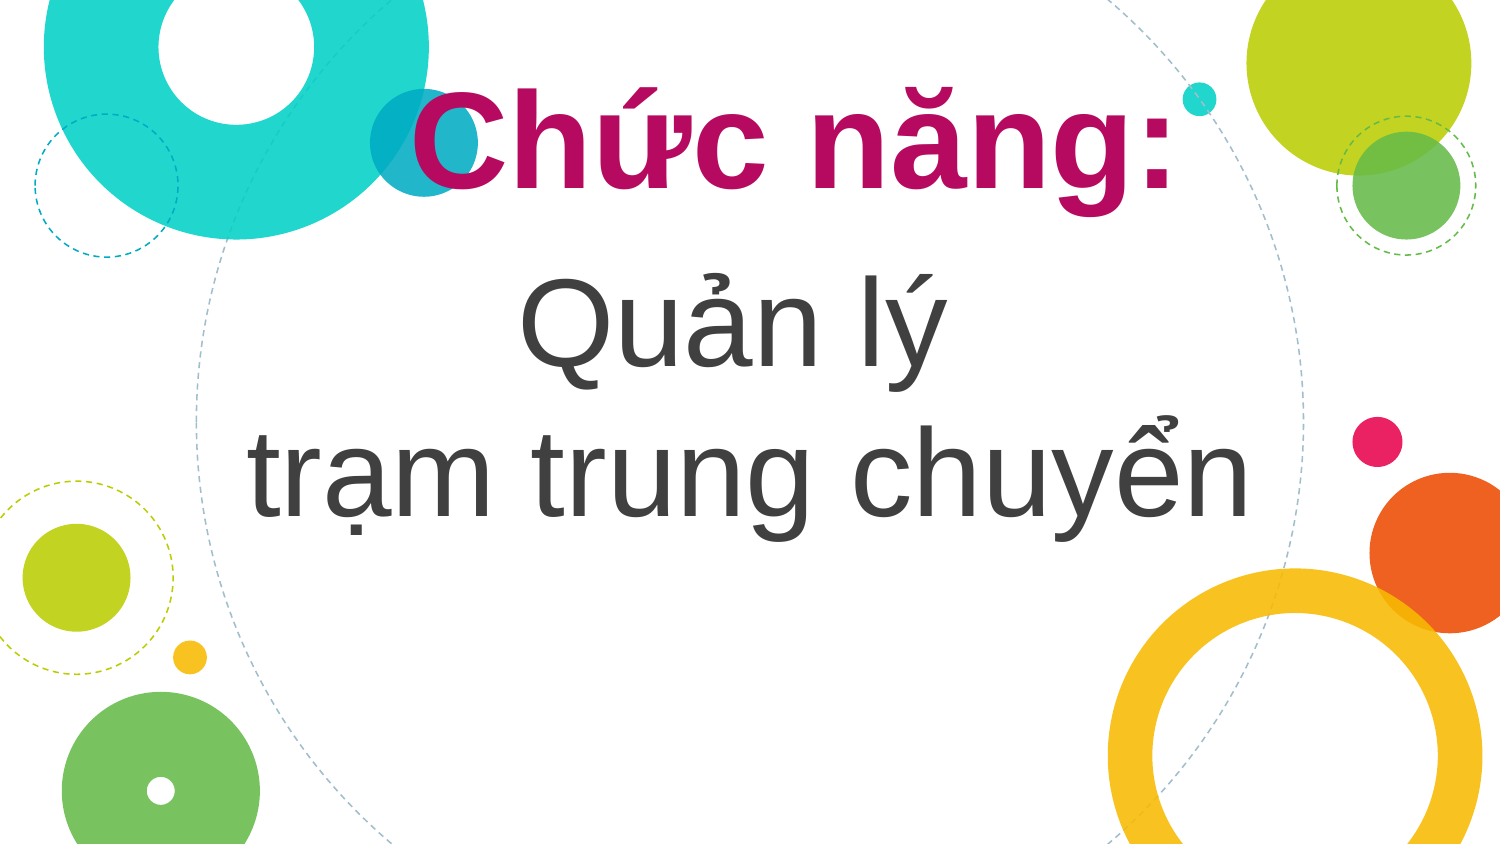

Chức năng:
# Quản lý trạm trung chuyển